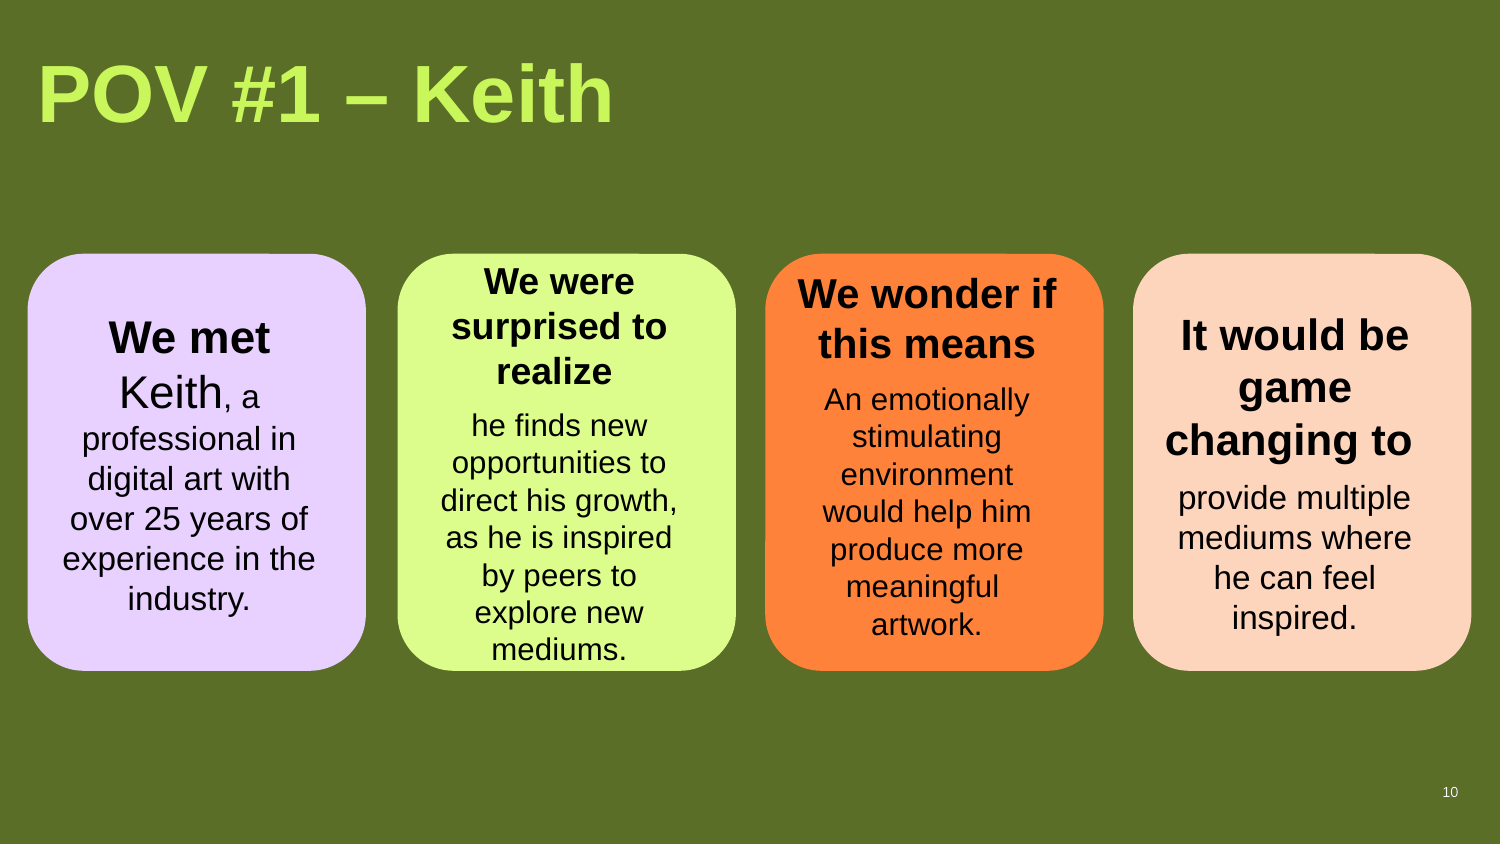

# POV #1 – Keith
We met Keith, a professional in digital art with over 25 years of experience in the industry.

We were surprised to realize
he finds new opportunities to direct his growth, as he is inspired by peers to explore new mediums.

We wonder if this means
An emotionally stimulating environment would help him produce more meaningful  artwork.

It would be game changing to
provide multiple mediums where he can feel inspired.